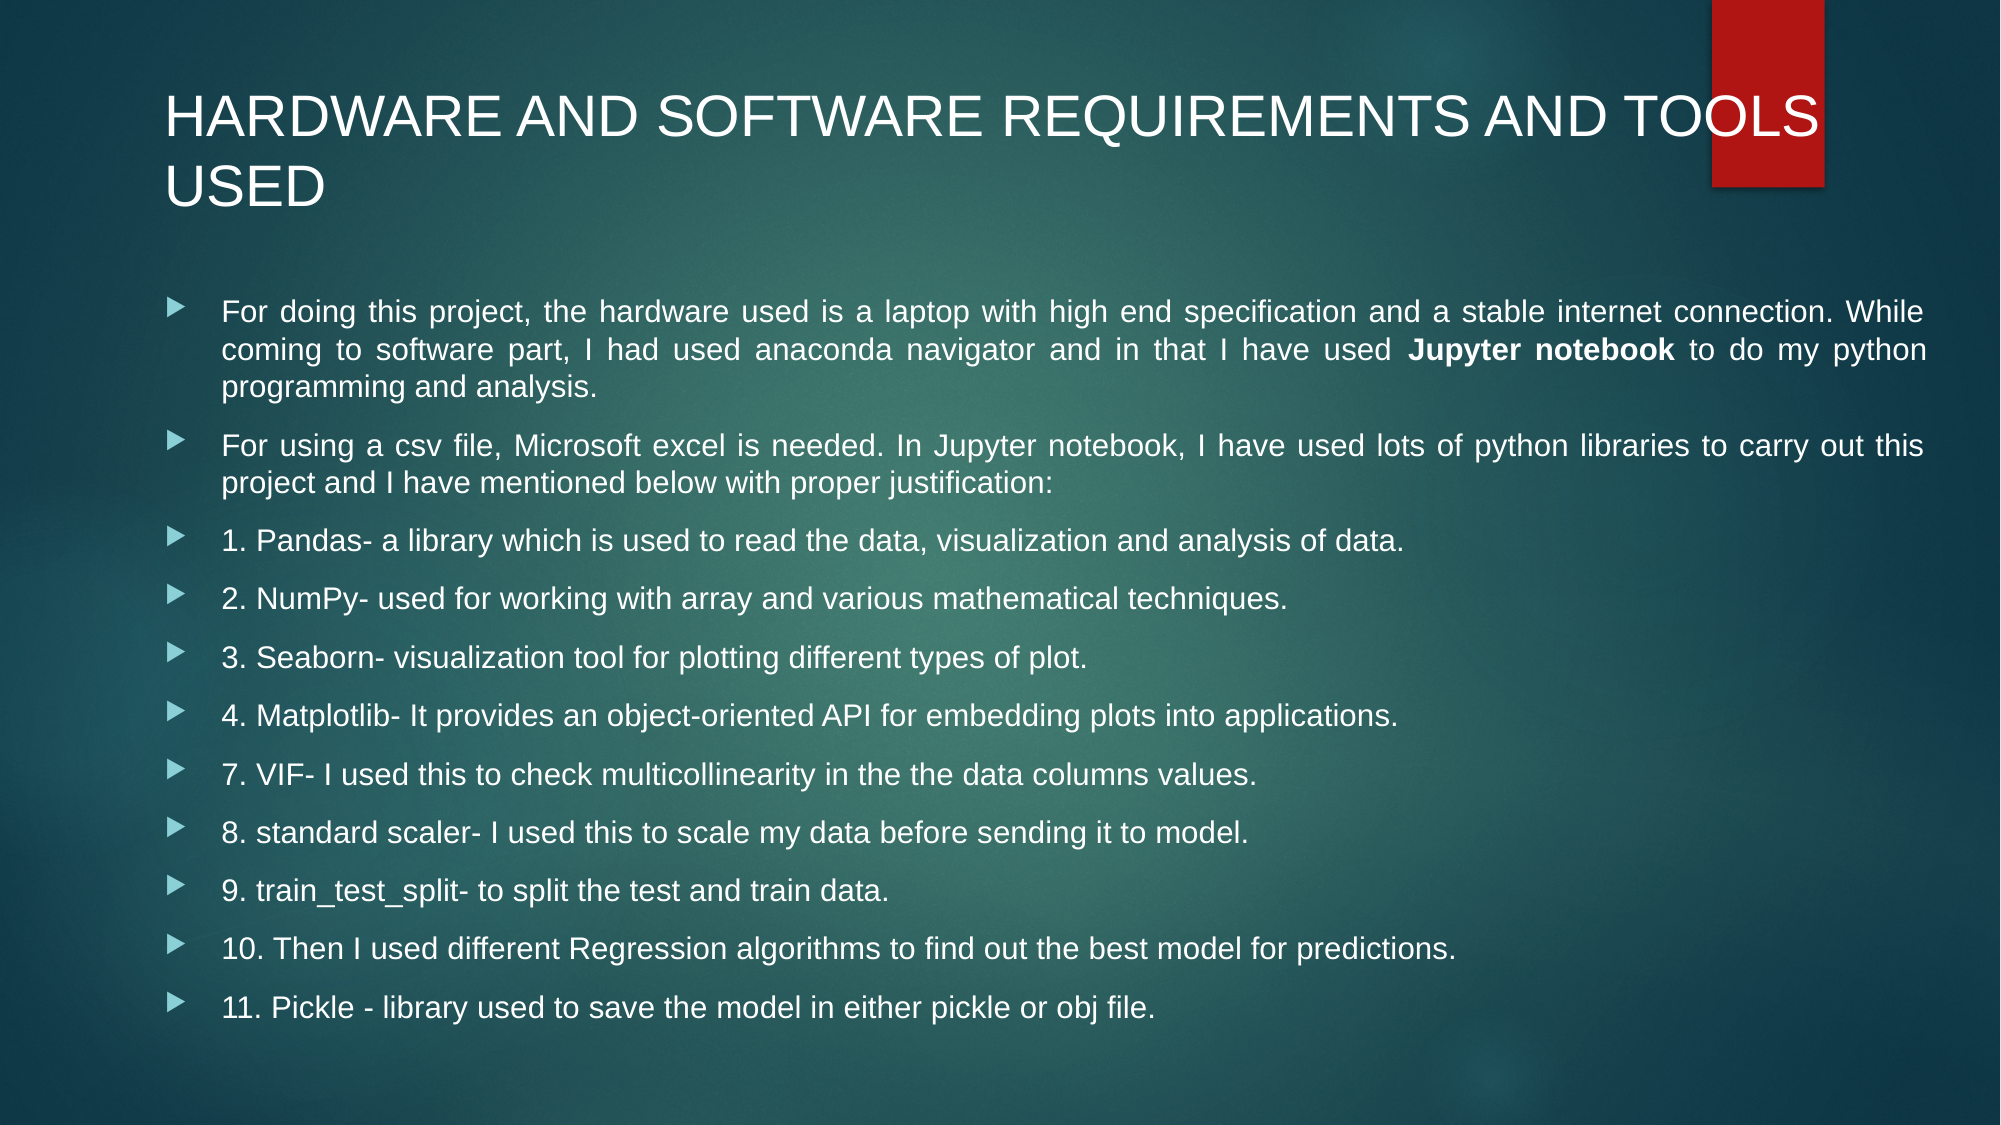

# HARDWARE AND SOFTWARE REQUIREMENTS AND TOOLS USED
For doing this project, the hardware used is a laptop with high end specification and a stable internet connection. While coming to software part, I had used anaconda navigator and in that I have used Jupyter notebook to do my python programming and analysis.
For using a csv file, Microsoft excel is needed. In Jupyter notebook, I have used lots of python libraries to carry out this project and I have mentioned below with proper justification:
1. Pandas- a library which is used to read the data, visualization and analysis of data.
2. NumPy- used for working with array and various mathematical techniques.
3. Seaborn- visualization tool for plotting different types of plot.
4. Matplotlib- It provides an object-oriented API for embedding plots into applications.
7. VIF- I used this to check multicollinearity in the the data columns values.
8. standard scaler- I used this to scale my data before sending it to model.
9. train_test_split- to split the test and train data.
10. Then I used different Regression algorithms to find out the best model for predictions.
11. Pickle - library used to save the model in either pickle or obj file.